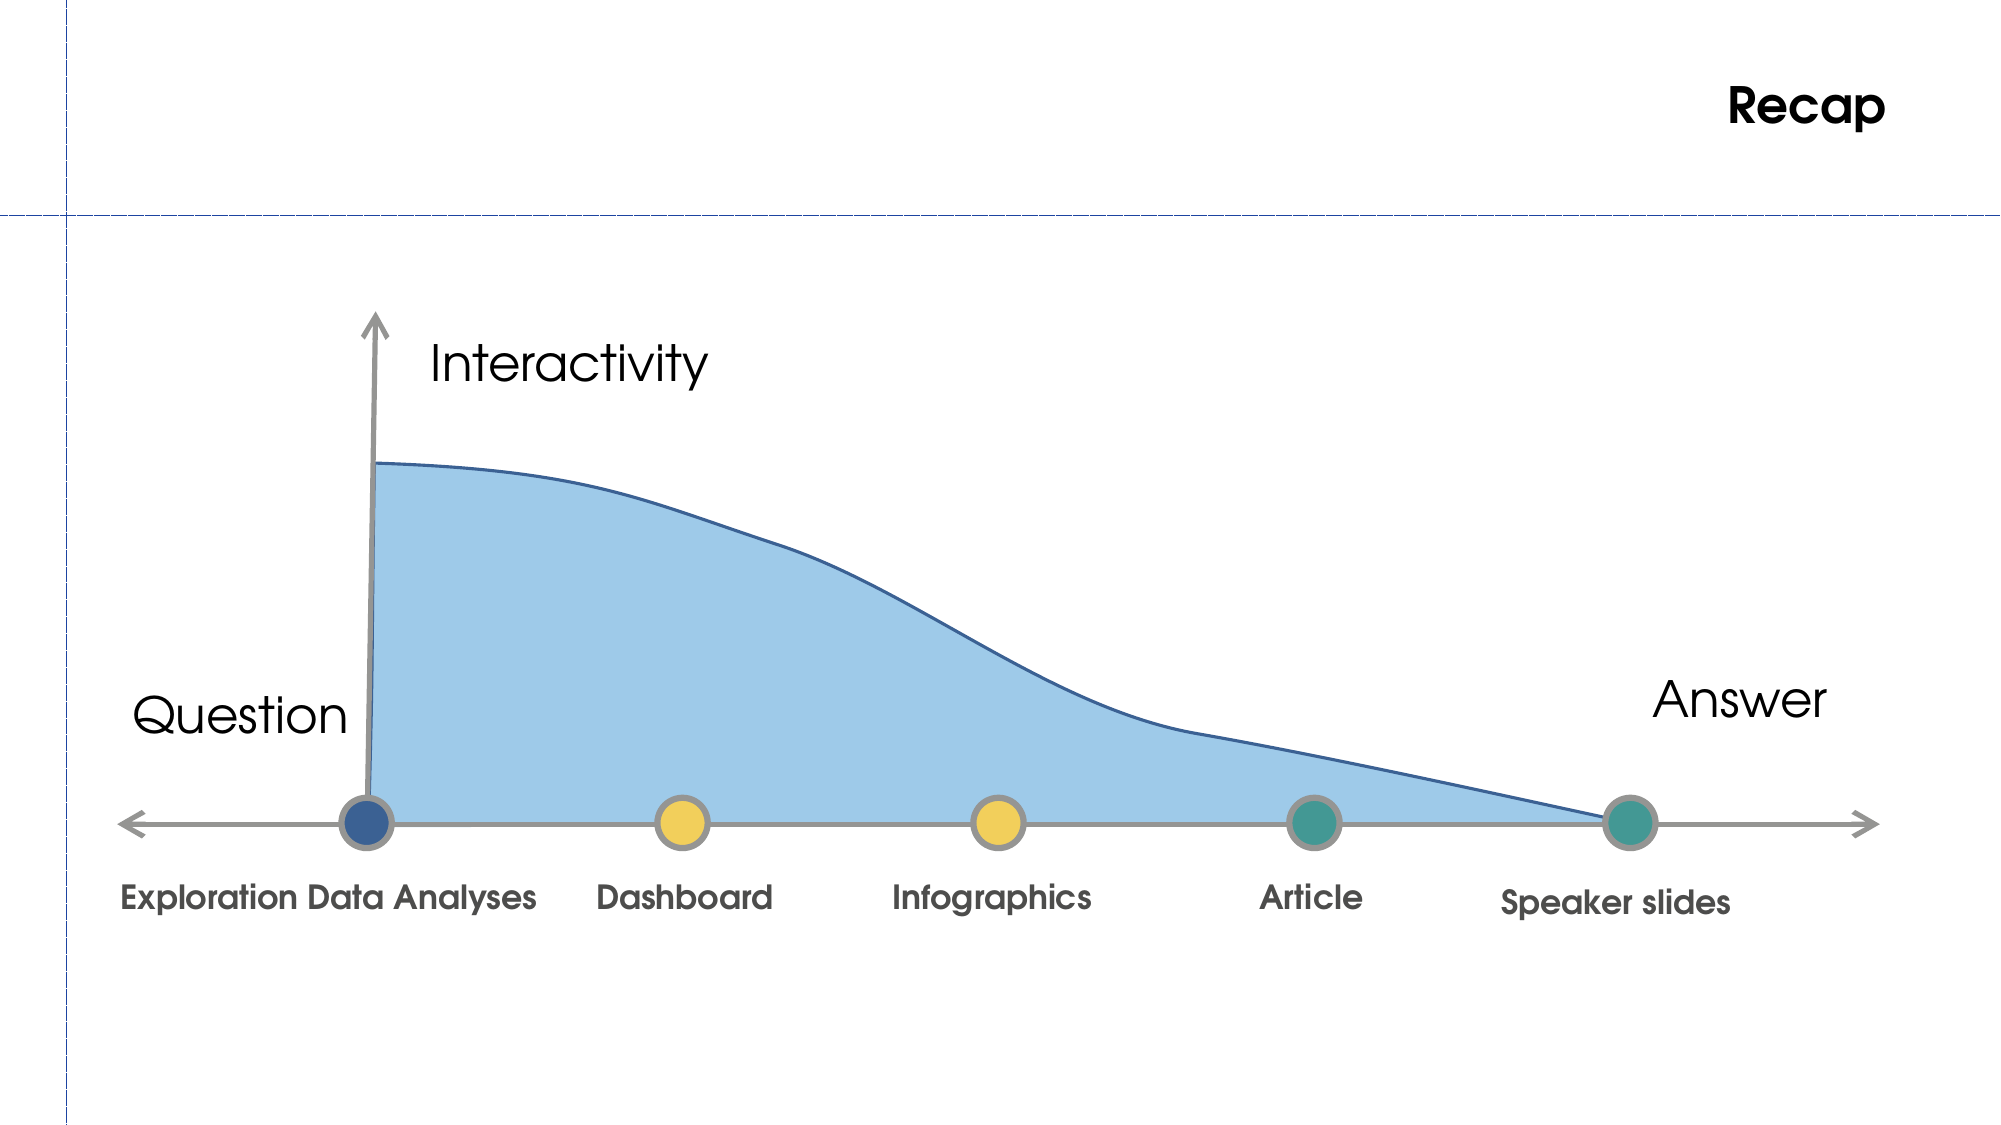

Recap

Interactivity

Answer
Question

Exploration Data Analyses
Dashboard
Infographics
Article
Speaker slides